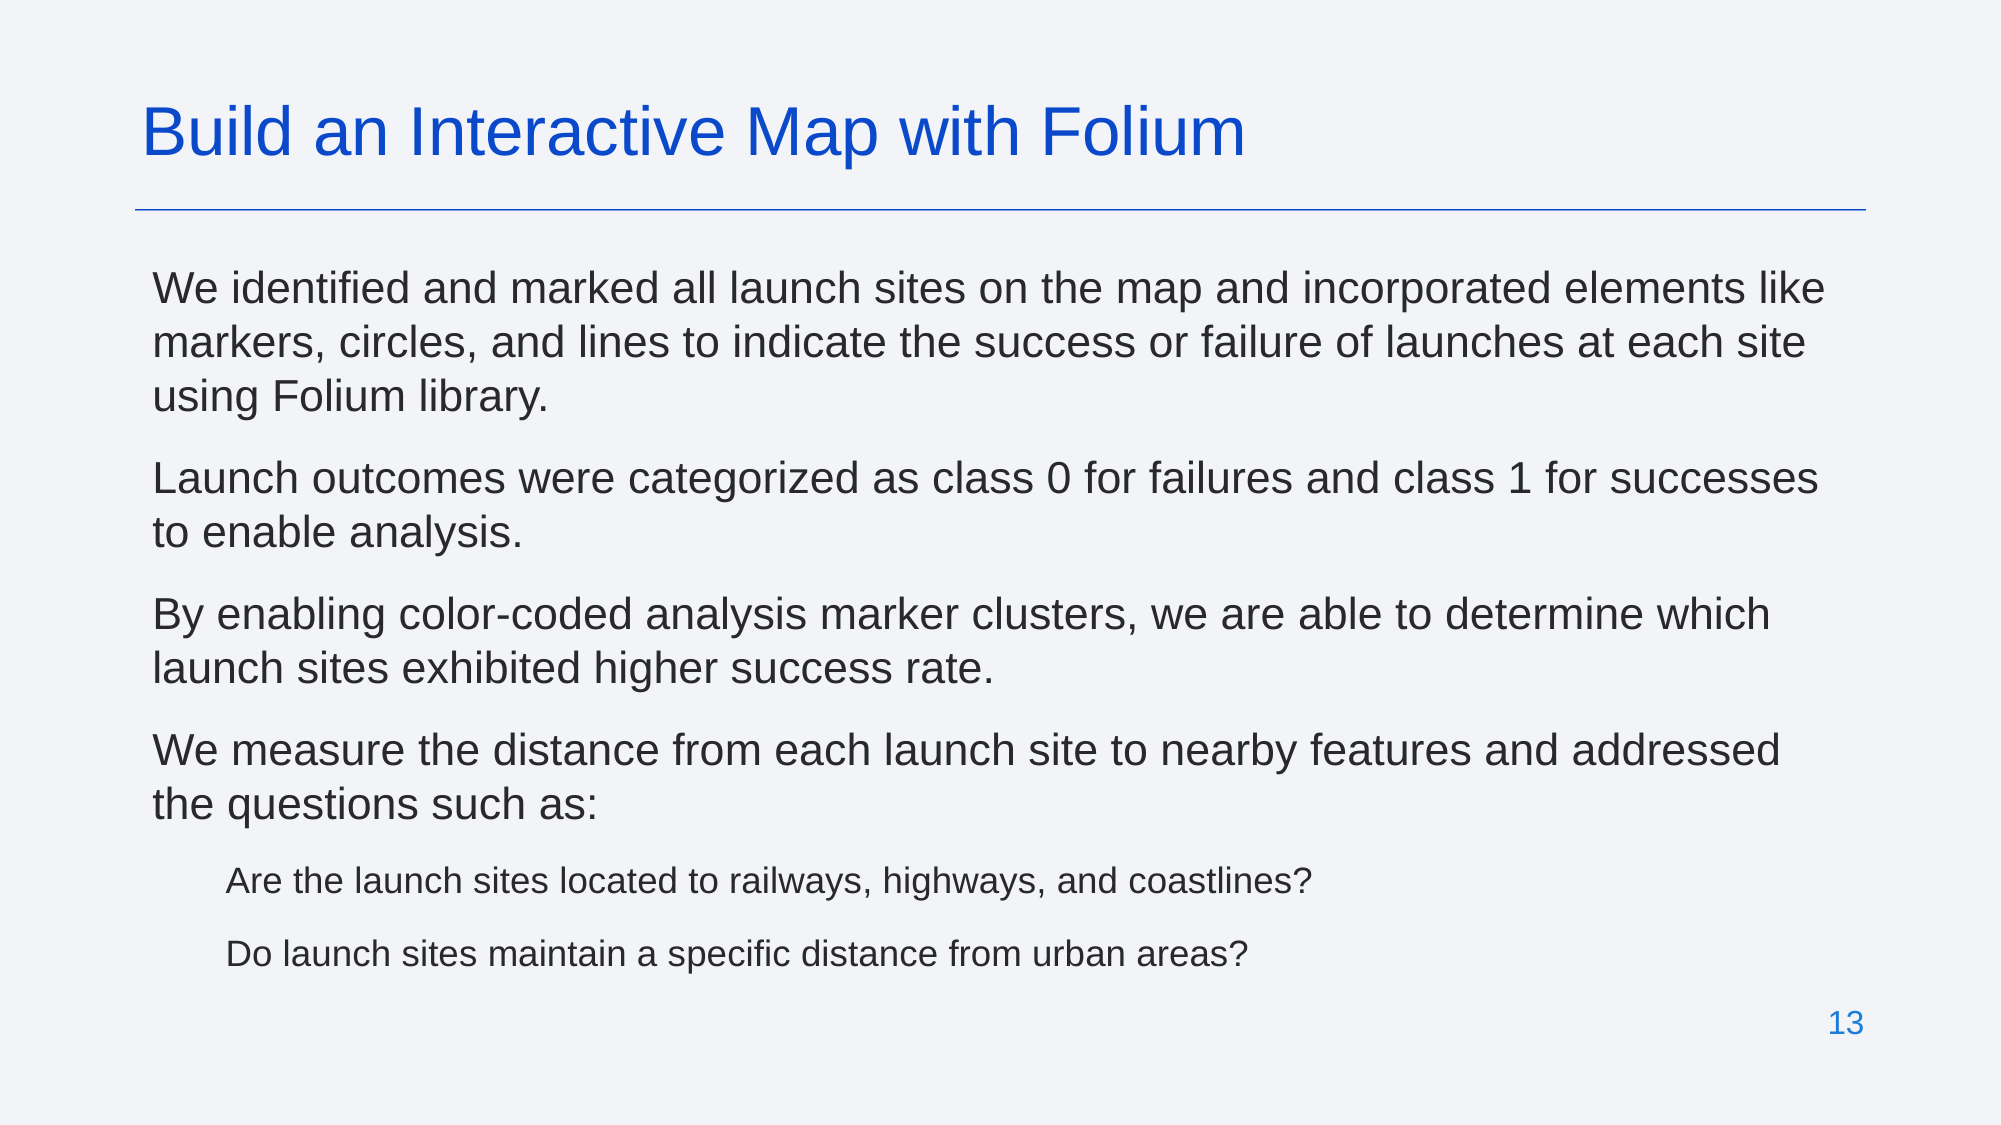

Build an Interactive Map with Folium
We identified and marked all launch sites on the map and incorporated elements like markers, circles, and lines to indicate the success or failure of launches at each site using Folium library.
Launch outcomes were categorized as class 0 for failures and class 1 for successes to enable analysis.
By enabling color-coded analysis marker clusters, we are able to determine which launch sites exhibited higher success rate.
We measure the distance from each launch site to nearby features and addressed the questions such as:
Are the launch sites located to railways, highways, and coastlines?
Do launch sites maintain a specific distance from urban areas?

13